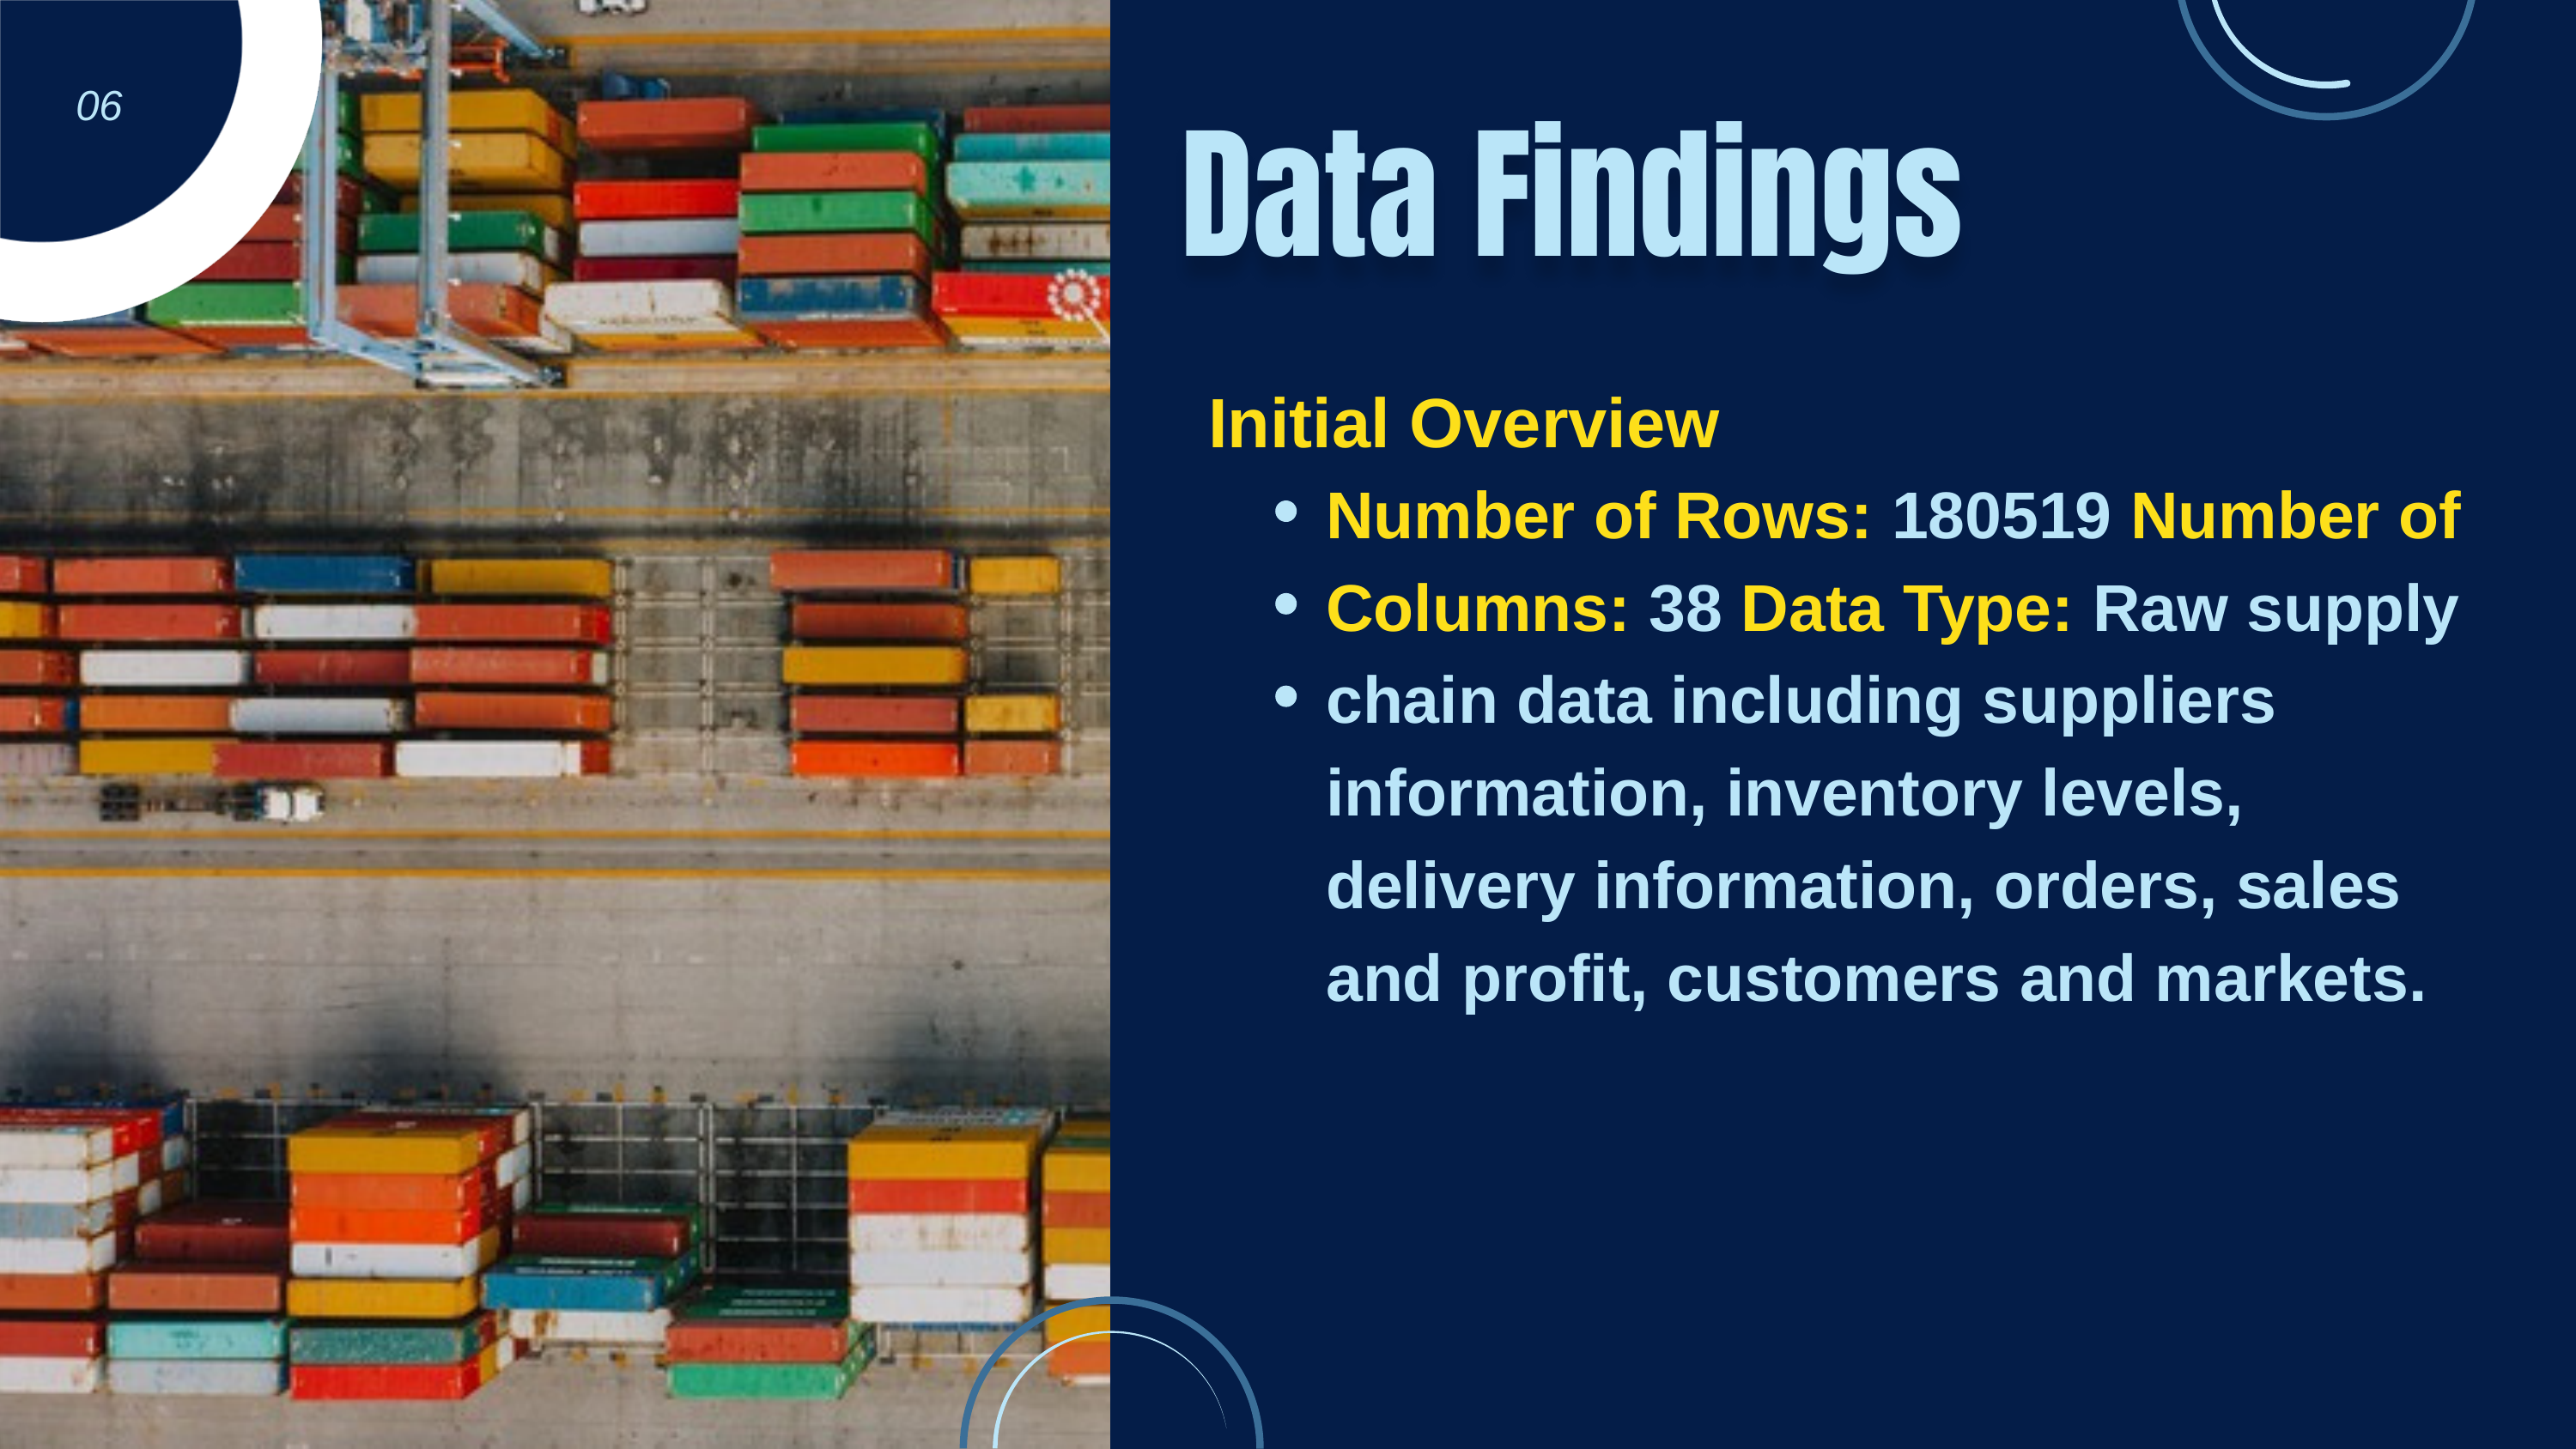

06

Data Findings
Initial Overview
Number of Rows: 180519 Number of Columns: 38 Data Type: Raw supply chain data including suppliers information, inventory levels, delivery information, orders, sales and profit, customers and markets.